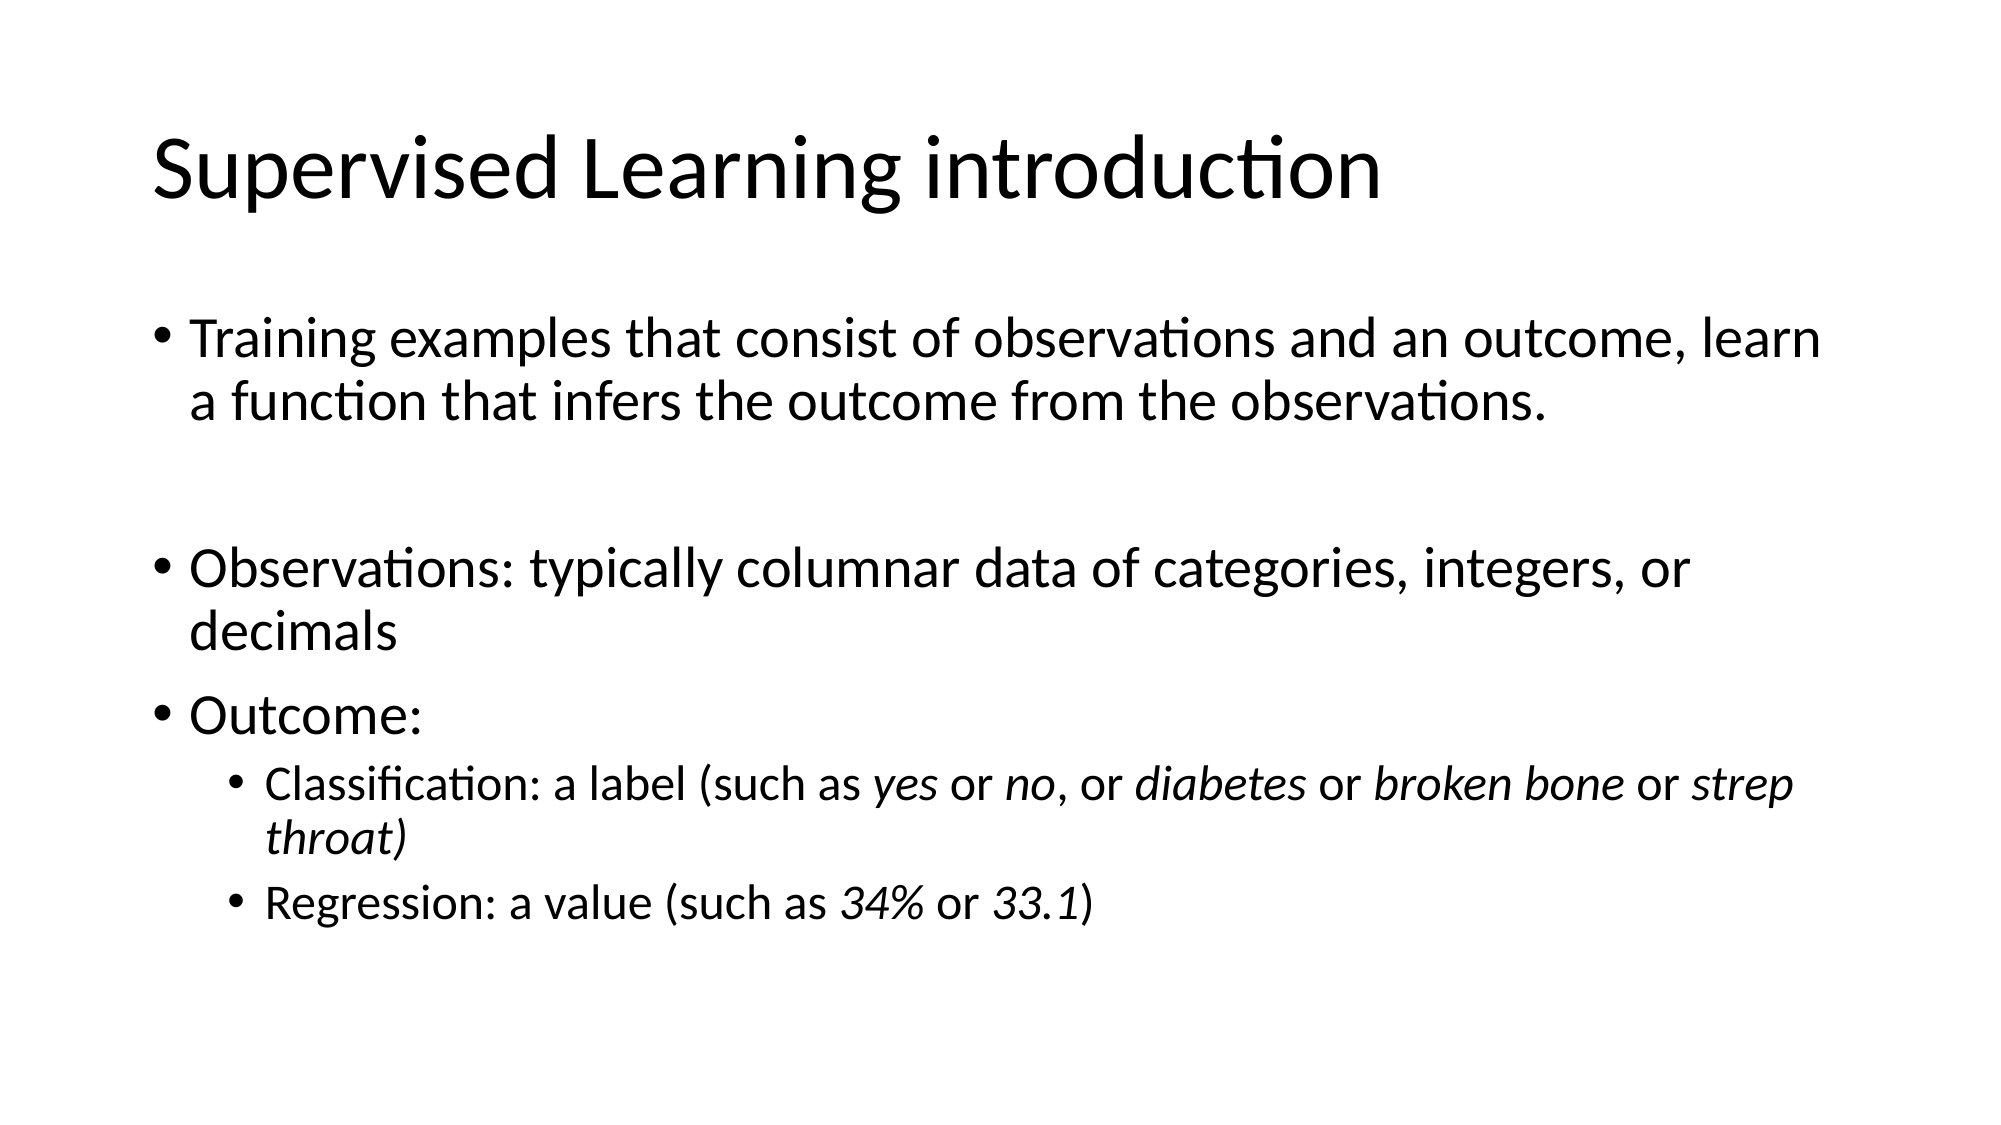

# Supervised Learning introduction
Training examples that consist of observations and an outcome, learn a function that infers the outcome from the observations.

Observations: typically columnar data of categories, integers, or decimals
Outcome:
Classification: a label (such as yes or no, or diabetes or broken bone or strep throat)
Regression: a value (such as 34% or 33.1)